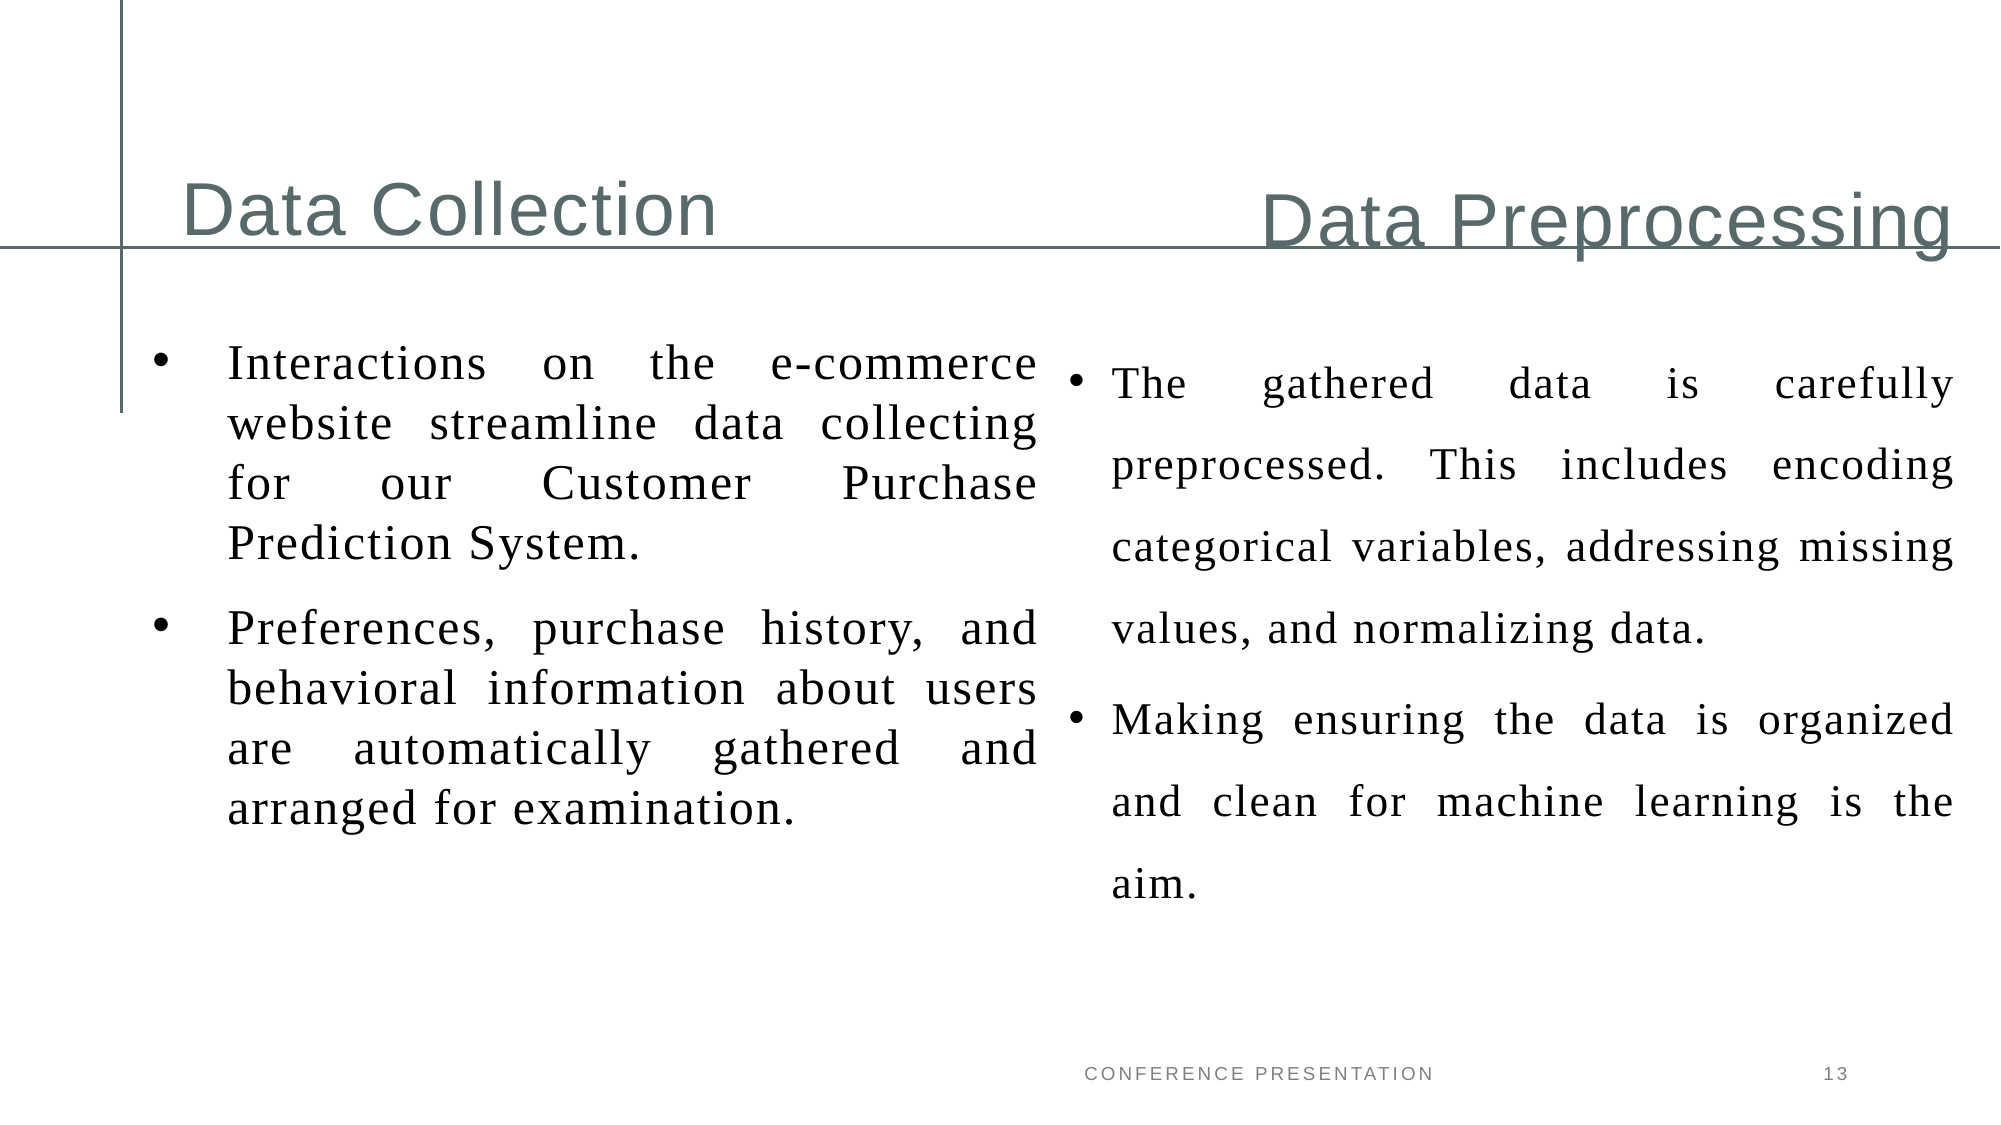

Data Preprocessing
# Data Collection
The gathered data is carefully preprocessed. This includes encoding categorical variables, addressing missing values, and normalizing data.
Making ensuring the data is organized and clean for machine learning is the aim.
​
Interactions on the e-commerce website streamline data collecting for our Customer Purchase Prediction System.
Preferences, purchase history, and behavioral information about users are automatically gathered and arranged for examination.
​
Conference Presentation
13